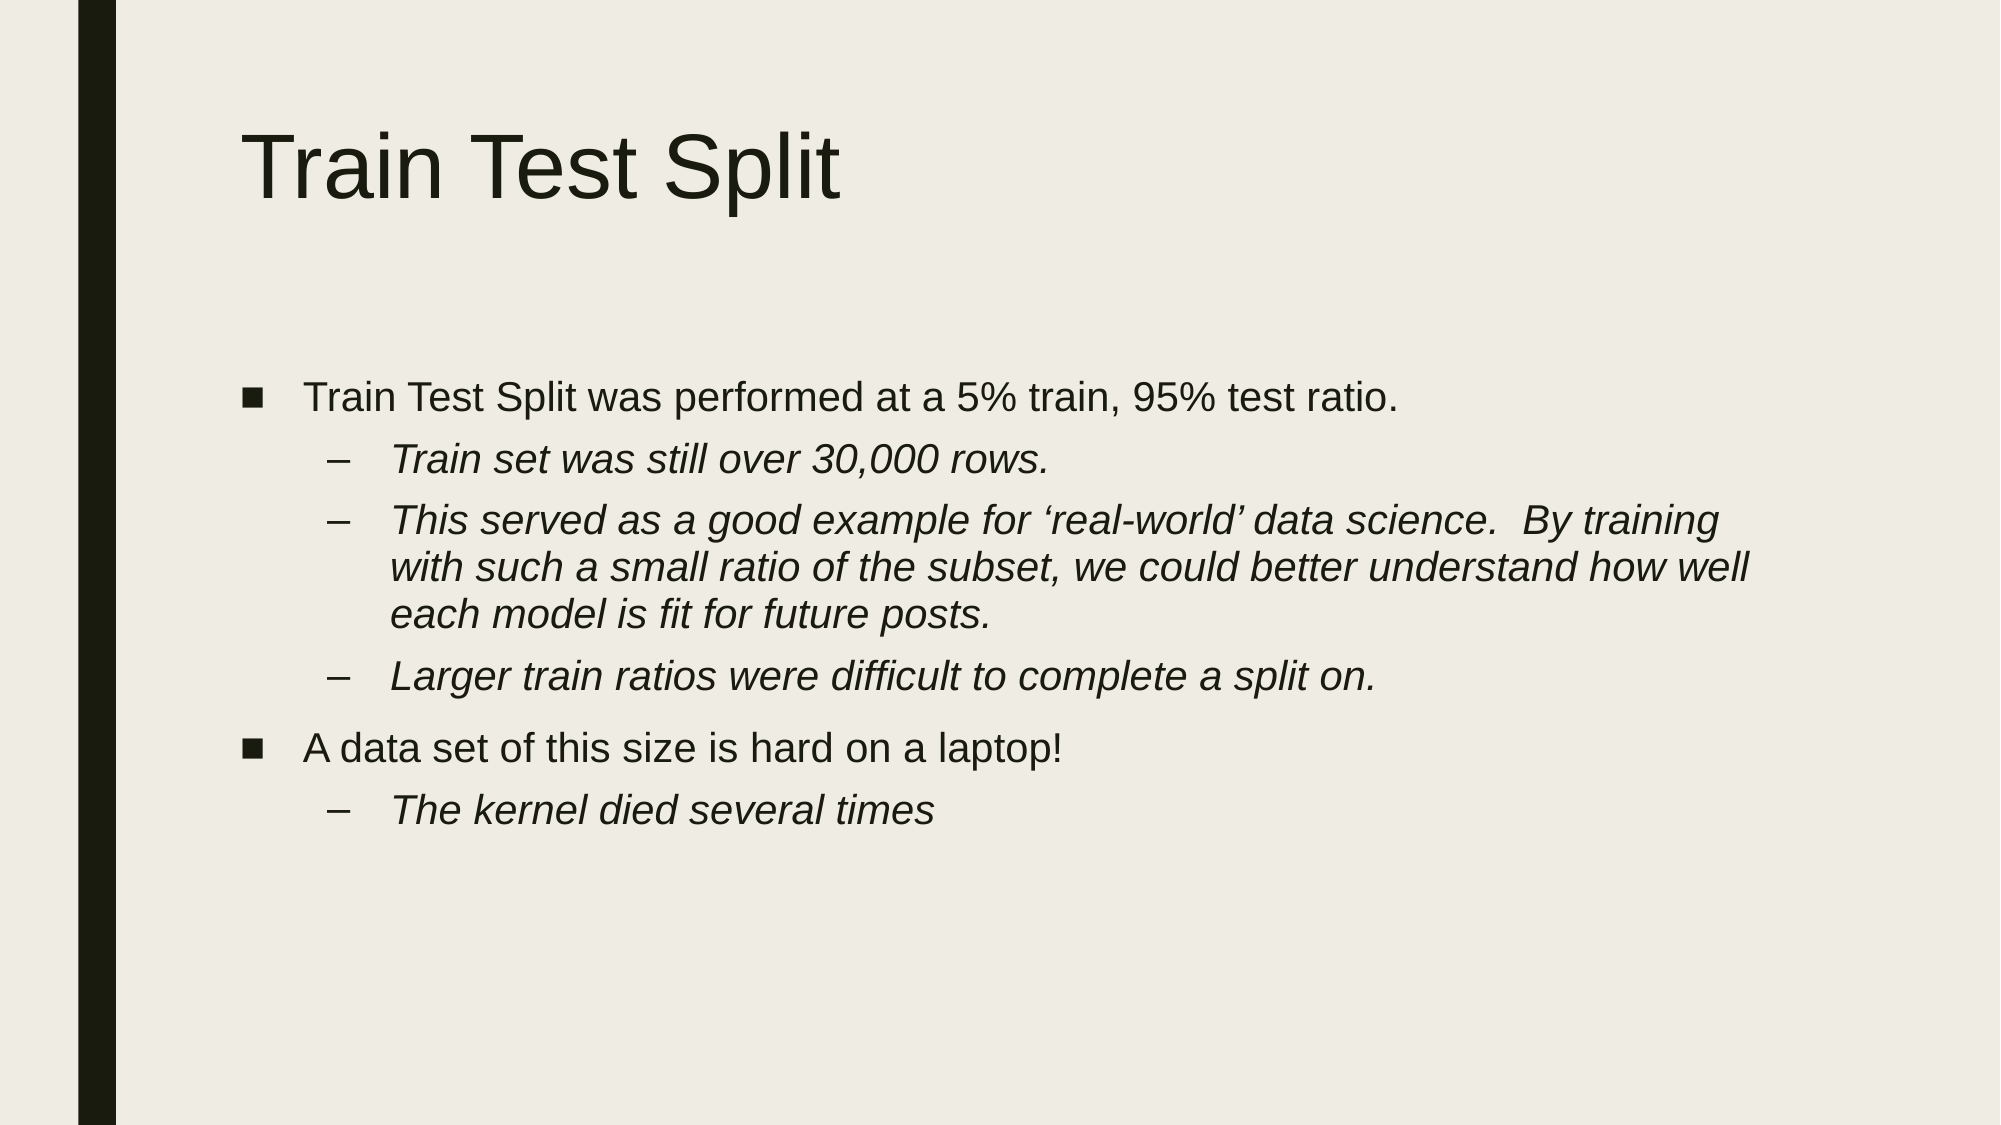

# Train Test Split
Train Test Split was performed at a 5% train, 95% test ratio.
Train set was still over 30,000 rows.
This served as a good example for ‘real-world’ data science.  By training with such a small ratio of the subset, we could better understand how well each model is fit for future posts.
Larger train ratios were difficult to complete a split on.
A data set of this size is hard on a laptop!
The kernel died several times